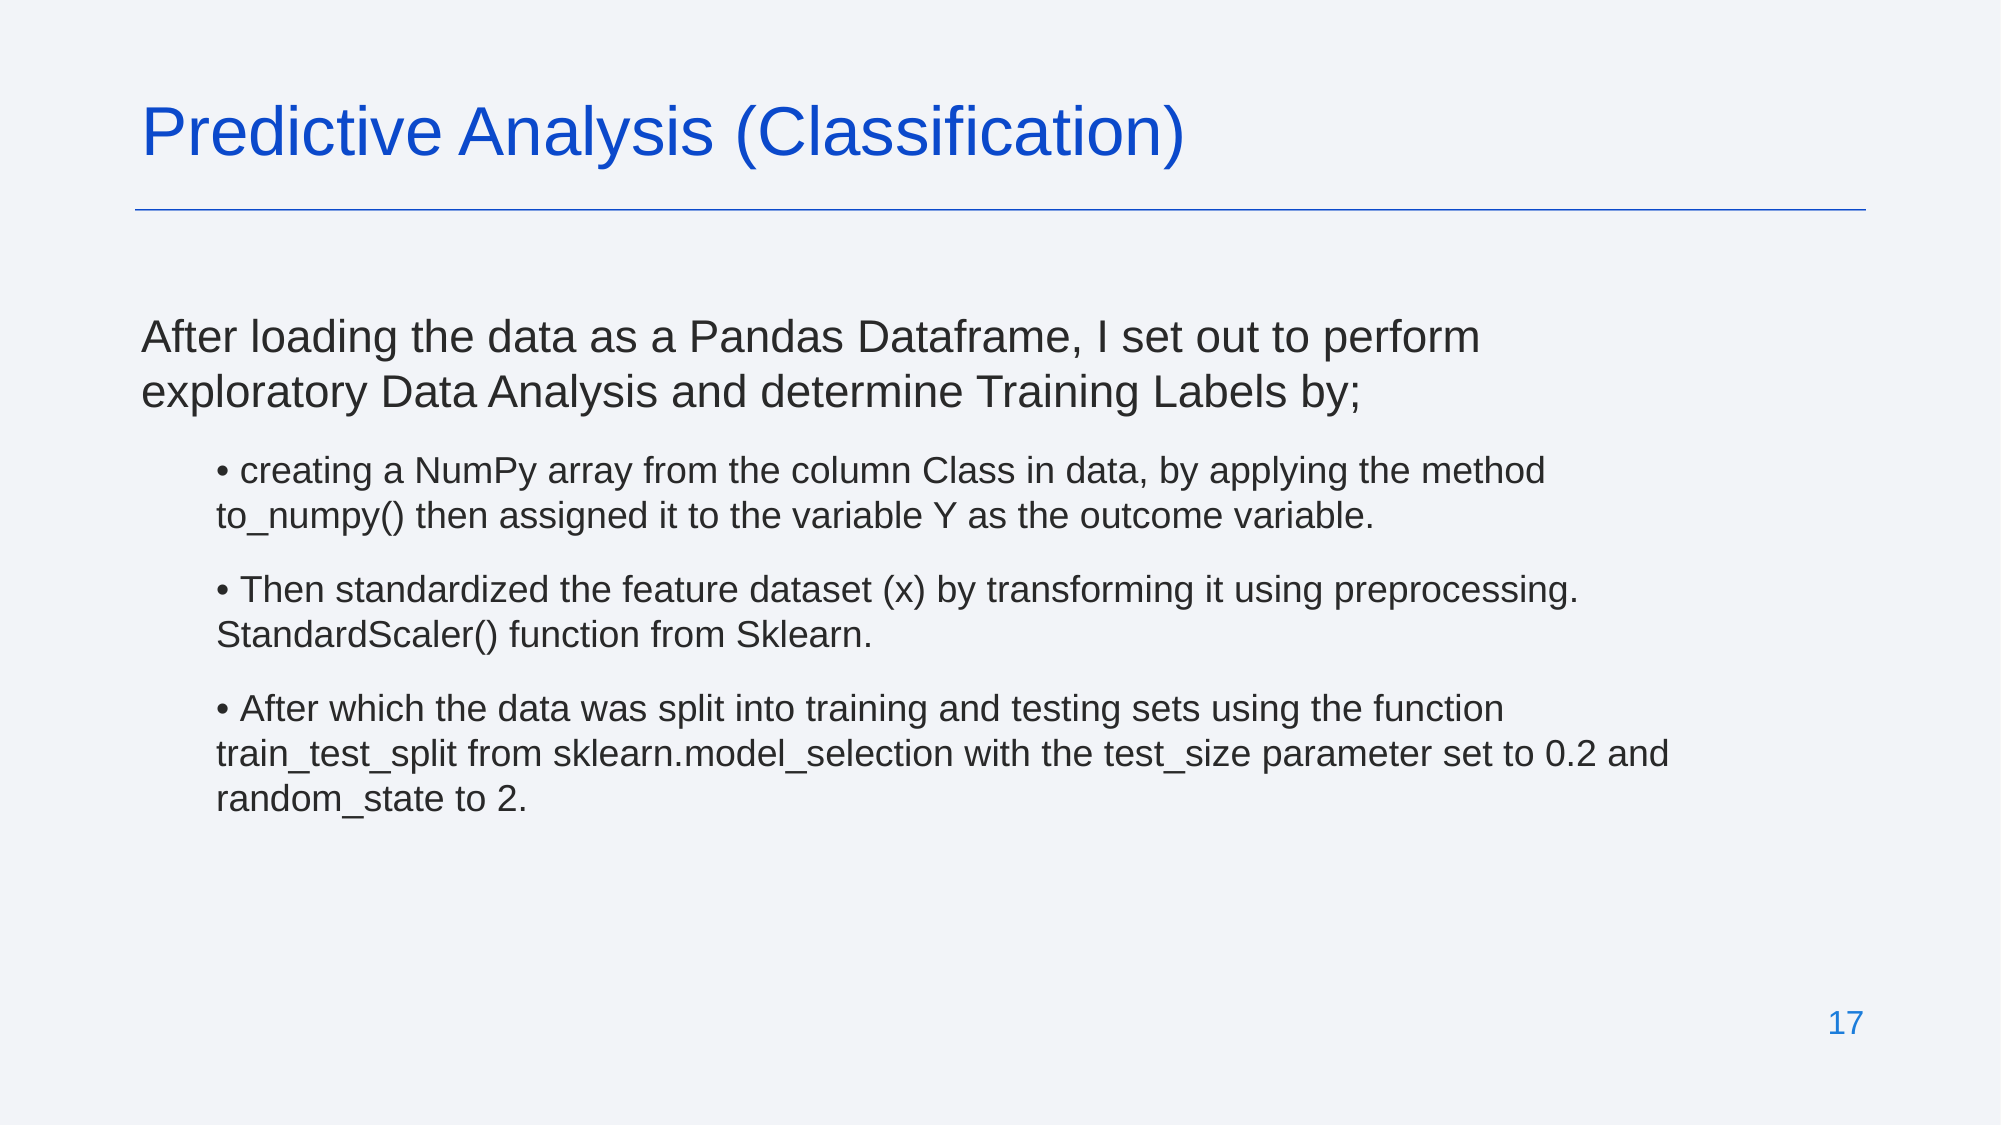

Predictive Analysis (Classification)
After loading the data as a Pandas Dataframe, I set out to perform exploratory Data Analysis and determine Training Labels by;
• creating a NumPy array from the column Class in data, by applying the method to_numpy() then assigned it to the variable Y as the outcome variable.
• Then standardized the feature dataset (x) by transforming it using preprocessing. StandardScaler() function from Sklearn.
• After which the data was split into training and testing sets using the function train_test_split from sklearn.model_selection with the test_size parameter set to 0.2 and random_state to 2.

17